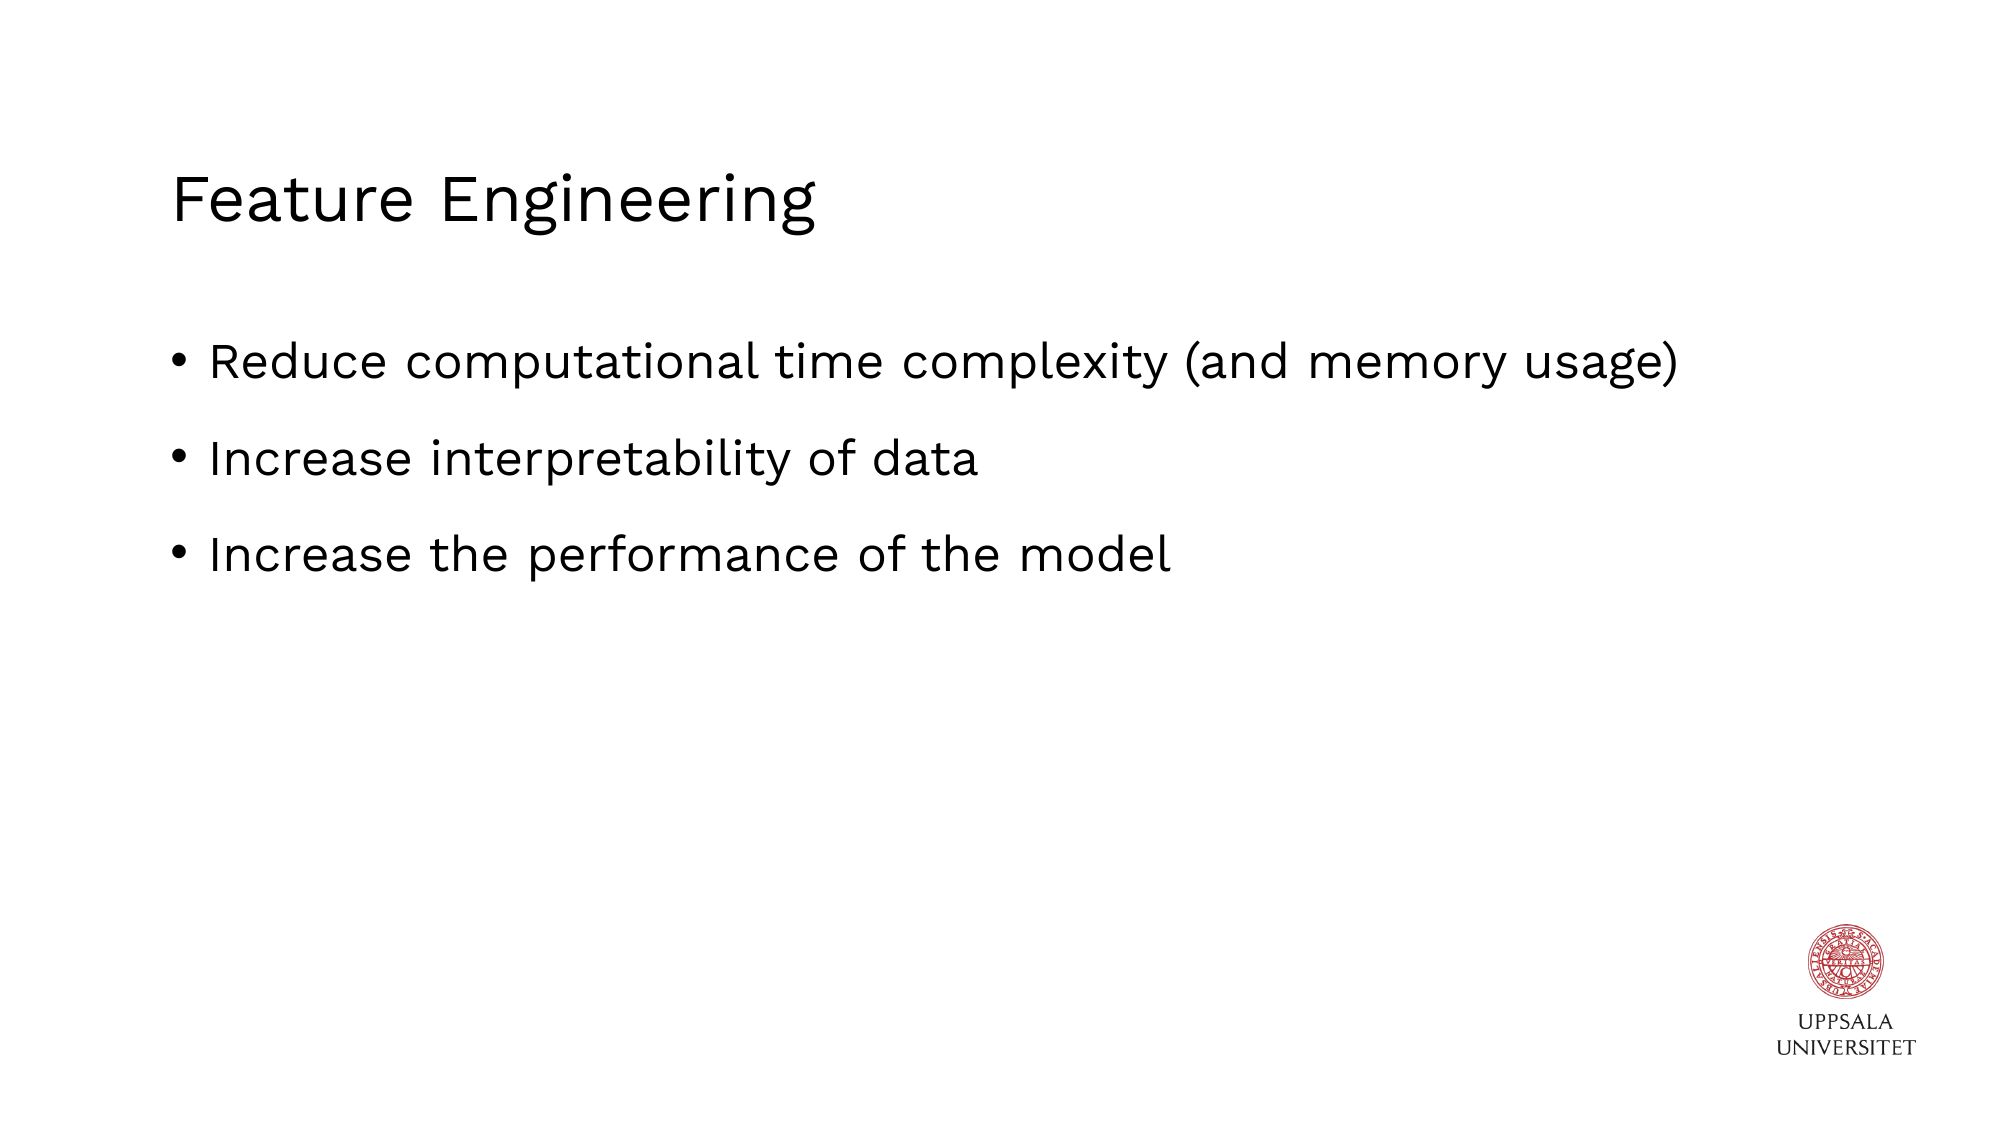

# Feature Engineering
Reduce computational time complexity (and memory usage)
Increase interpretability of data
Increase the performance of the model